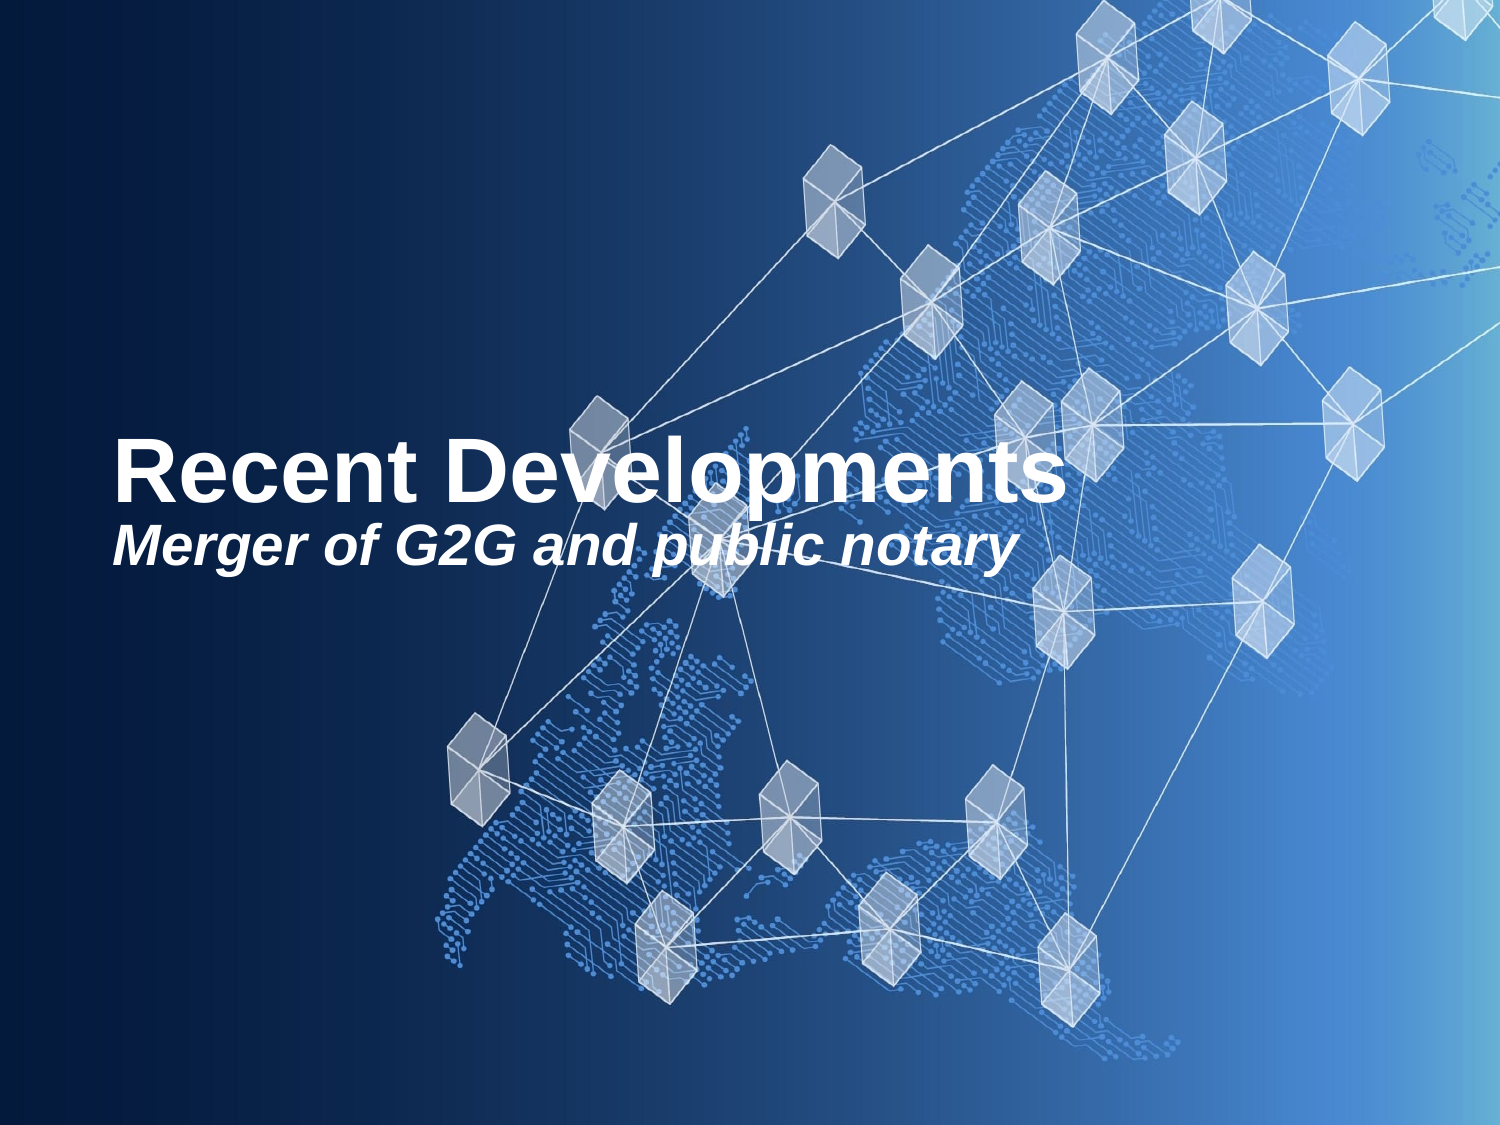

Recent Developments
Merger of G2G and public notary